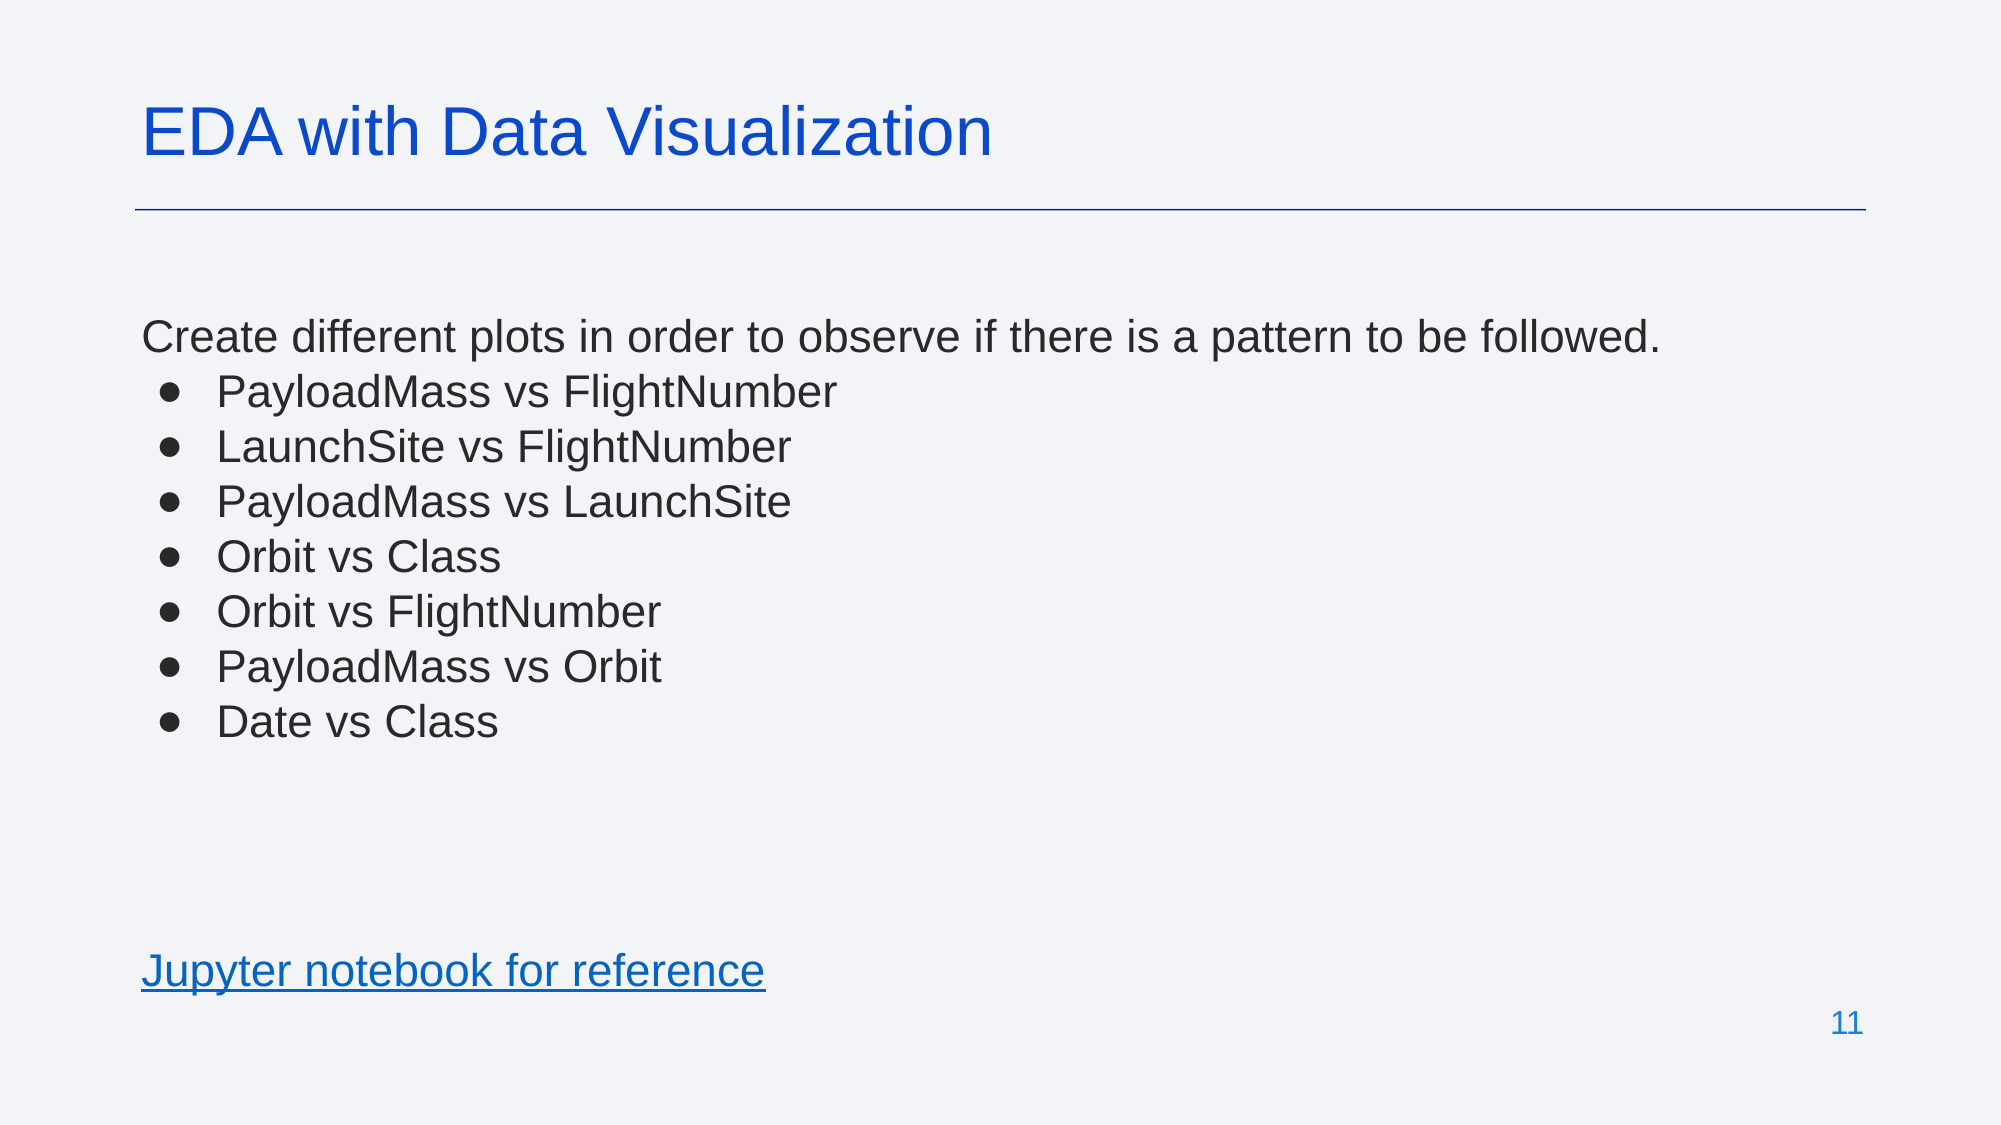

EDA with Data Visualization
Create different plots in order to observe if there is a pattern to be followed.
PayloadMass vs FlightNumber
LaunchSite vs FlightNumber
PayloadMass vs LaunchSite
Orbit vs Class
Orbit vs FlightNumber
PayloadMass vs Orbit
Date vs Class

Jupyter notebook for reference

11